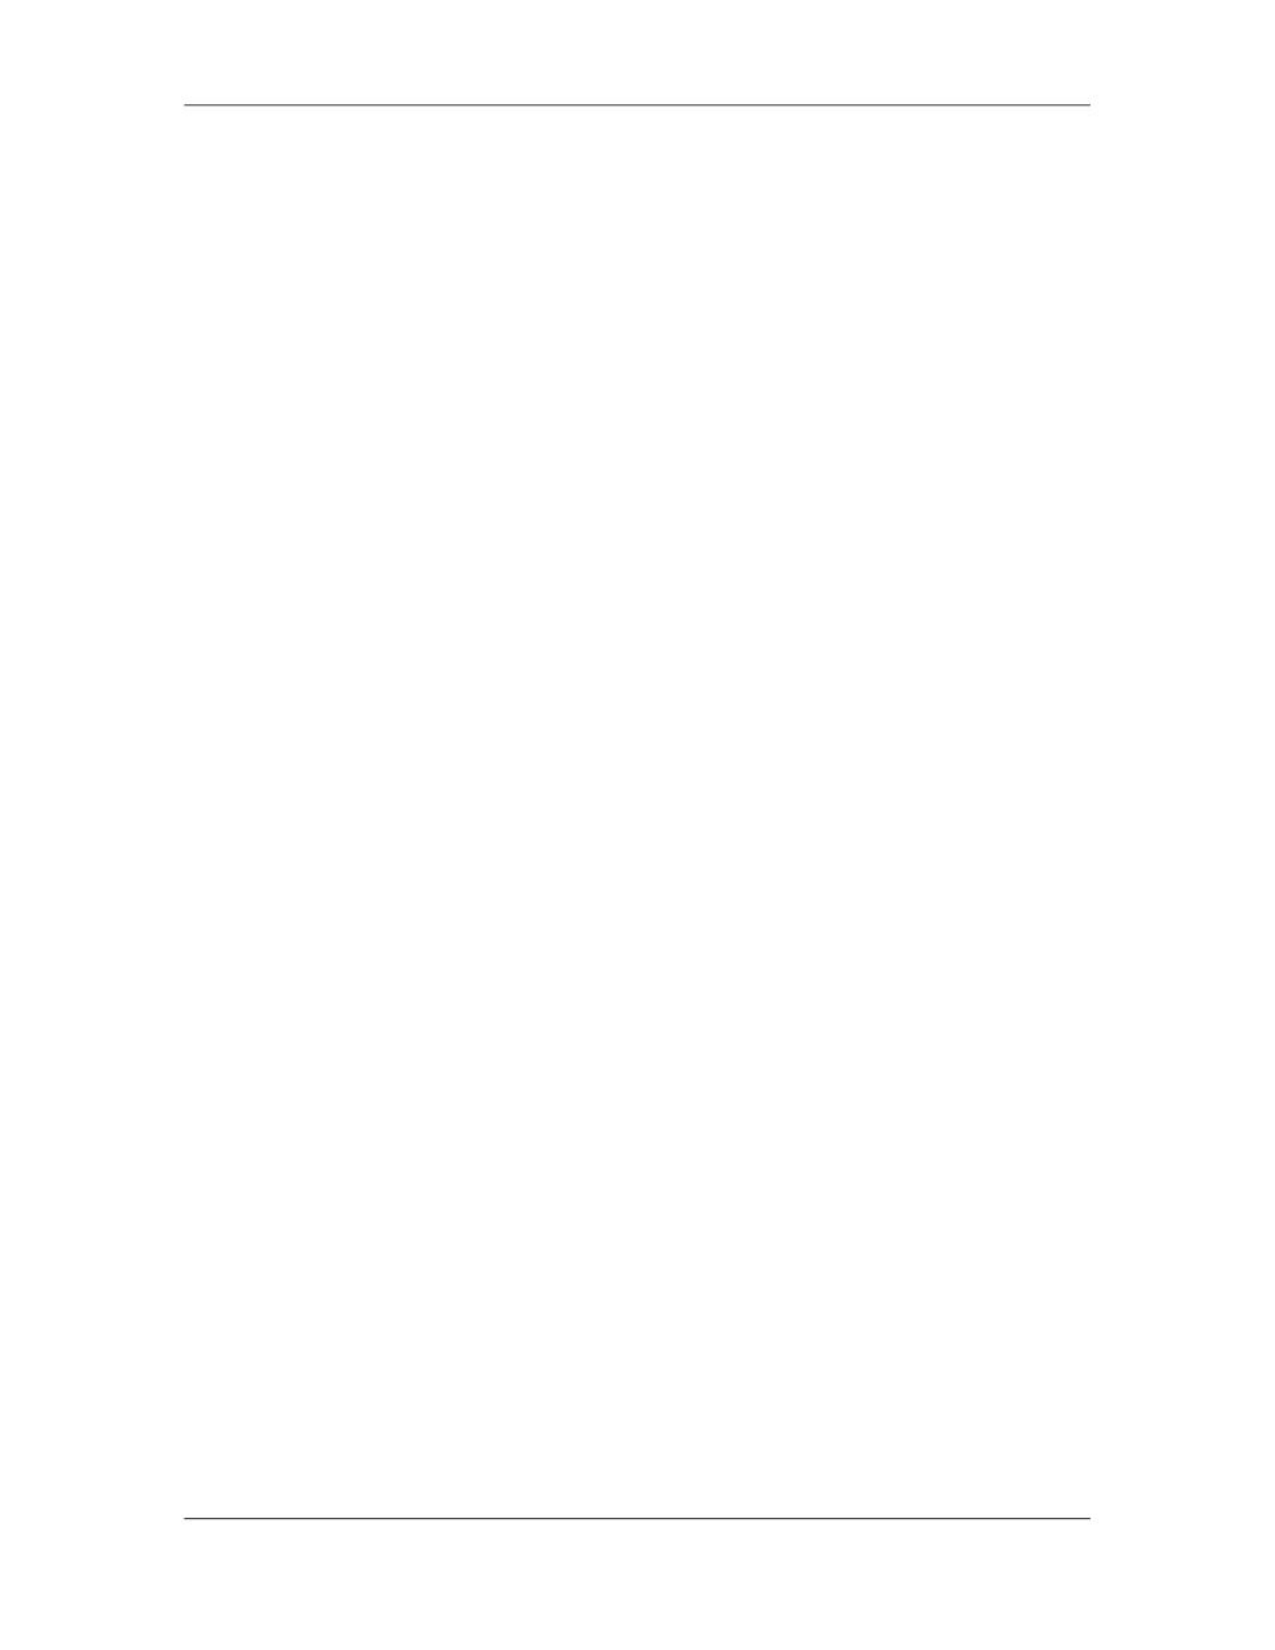

Software Project Management (CS615)

																																																																																																									Almost any human activity that involves carrying out a non- repetitive task

																																																																																																									can be a project. So we are all project managers! We all practice project
																																																																																																									management (PM). But there is a big difference between carrying out a very

																																																																																																									simple project involving one or two people and one involving a complex mix of
																																																																																																									people, organizations and tasks.

																																																																																										1.3		What is Software Project Management?

																																																																																																									When the plan starts to involve different things happening at different times, some

																																																																																																									of which are dependent on each other, plus resources required at different times
																																																																																																									and in different quantities and perhaps working at different rates, the paper plan

																																																																																																									could start to cover a vast area and be unreadable.

																																																																																																									Nevertheless, the idea that complex plans could be analyzed by a computer to
																																																																																																									allow someone to control a project is the basis of much of the development in

																																																																																																									technology that now allows projects of any size and complexity, not only to be
																																																																																																									planned, but also modeled to answer 'what if?' questions.

																																																																																																									The original programs and computers tended to produce answers long after an

																																																																																																									event had taken place. Now, there are many project planning and scheduling
																																																																																																									programs that can provide real time information, as well as linking to risk

																																																																																																									analysis, time recording, and costing, estimating and other aspects of project
																																																																																																									control.

																																																																																																									But 		computer programs are not project management: they are tools for

																																																																																																									project managers to use. Project management is all that mix of components of
																																																																																																									control, leadership, teamwork, resource management etc that goes into a

																																																																																																									successful project.

																																																																																																									Project managers can be found in all industries. Their numbers have grown
																																																																																																									rapidly as industry and commerce has realized that much of what it does is project

																																																																																																									work. And as project-based organizations have started to emerge, project
																																																																																																									management is becoming established as both a professional career path and a way

																																																																																																									of controlling business.

																																																																																																									So opportunities in project management now exist not only in being a project
																																																																																																									manager, but also as part of the support team in a project or program office or as a

																																																																																																									team leader for		part of a project. There are also qualifications that can be attained
																																																																																																									through the professional associations.

																																																																																											                                                                                                                                 2

																																																																																																																																																																																						© Copyright Virtual University of Pakistan